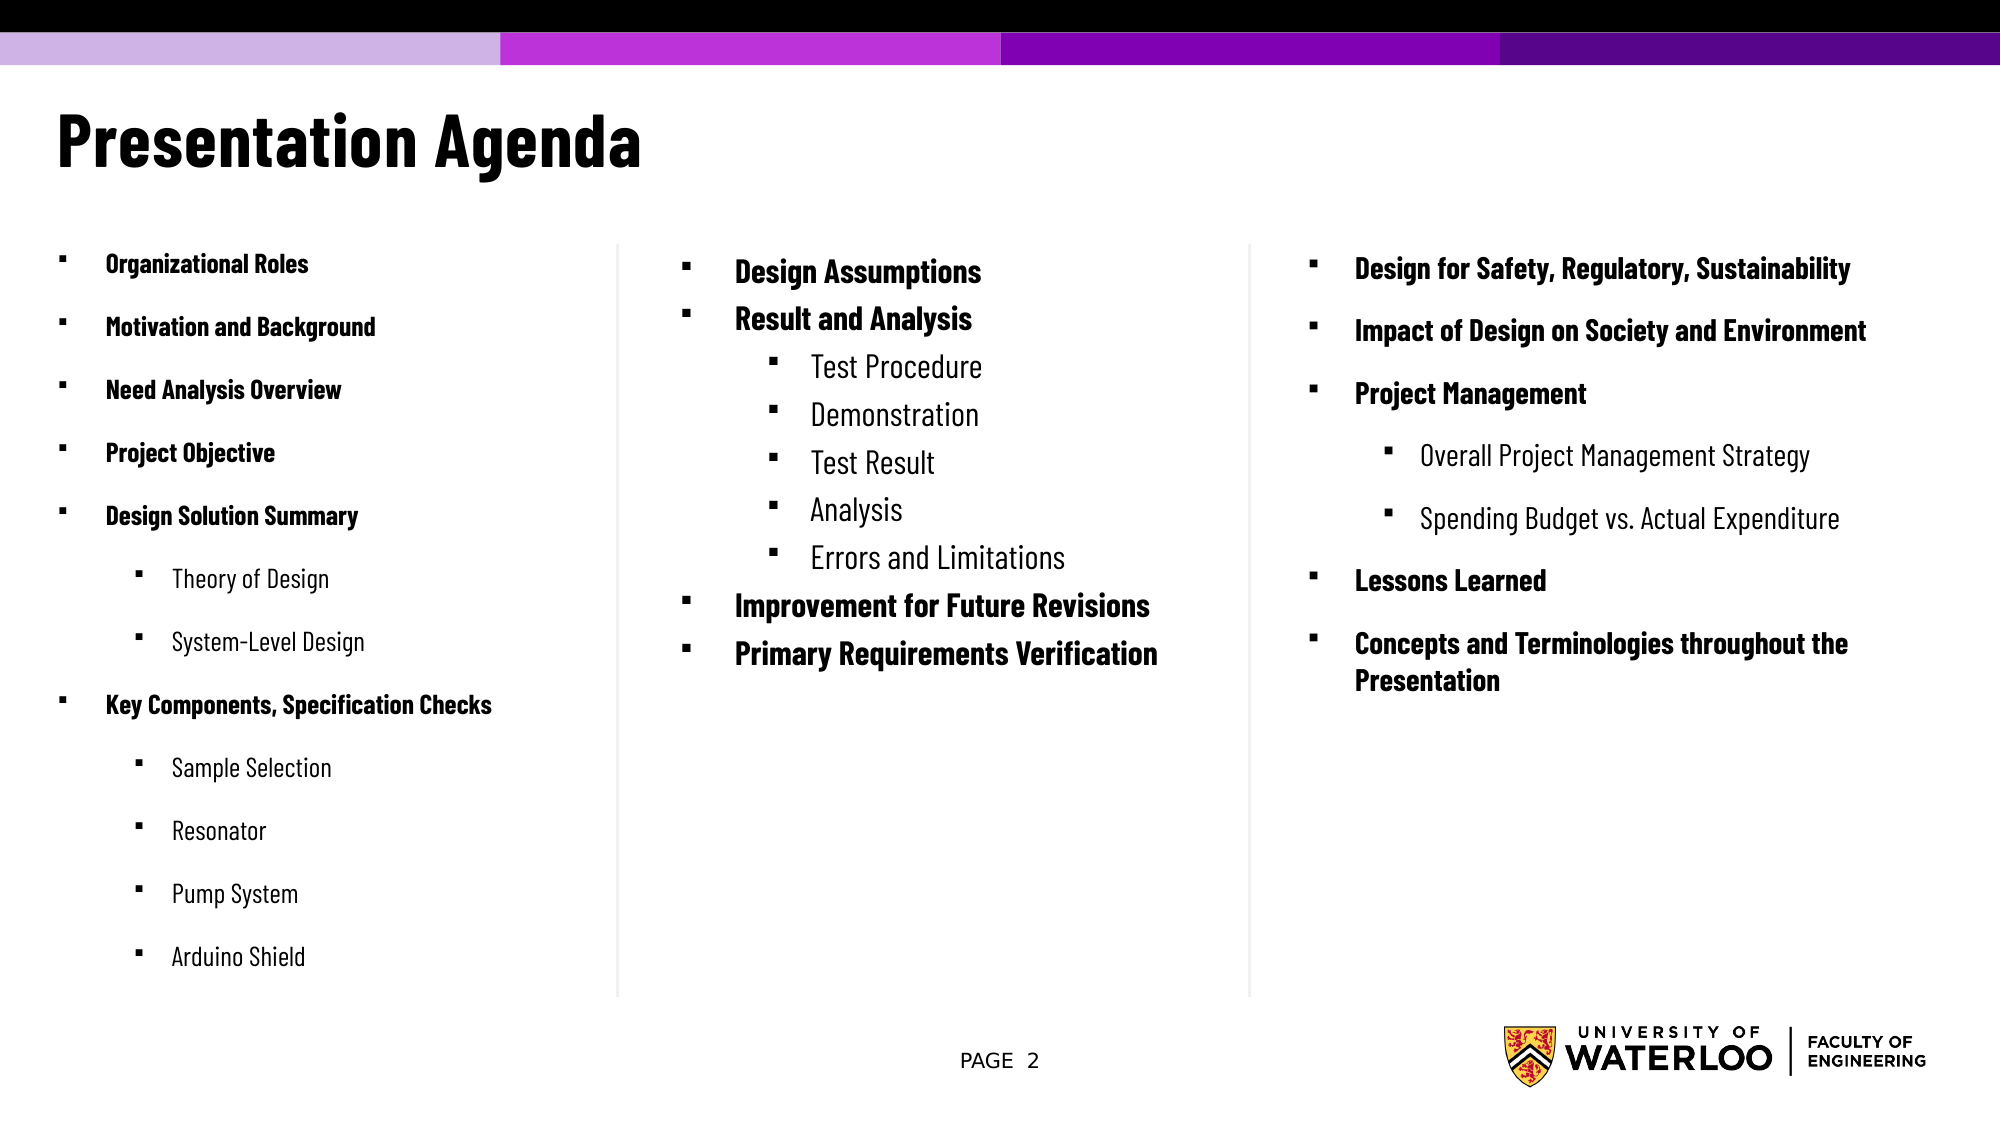

# Presentation Agenda
Organizational Roles
Motivation and Background
Need Analysis Overview
Project Objective
Design Solution Summary
Theory of Design
System-Level Design
Key Components, Specification Checks
Sample Selection
Resonator
Pump System
Arduino Shield

Design for Safety, Regulatory, Sustainability
Impact of Design on Society and Environment
Project Management
Overall Project Management Strategy
Spending Budget vs. Actual Expenditure
Lessons Learned
Concepts and Terminologies throughout the Presentation

Design Assumptions
Result and Analysis
Test Procedure
Demonstration
Test Result
Analysis
Errors and Limitations
Improvement for Future Revisions
Primary Requirements Verification

PAGE  2